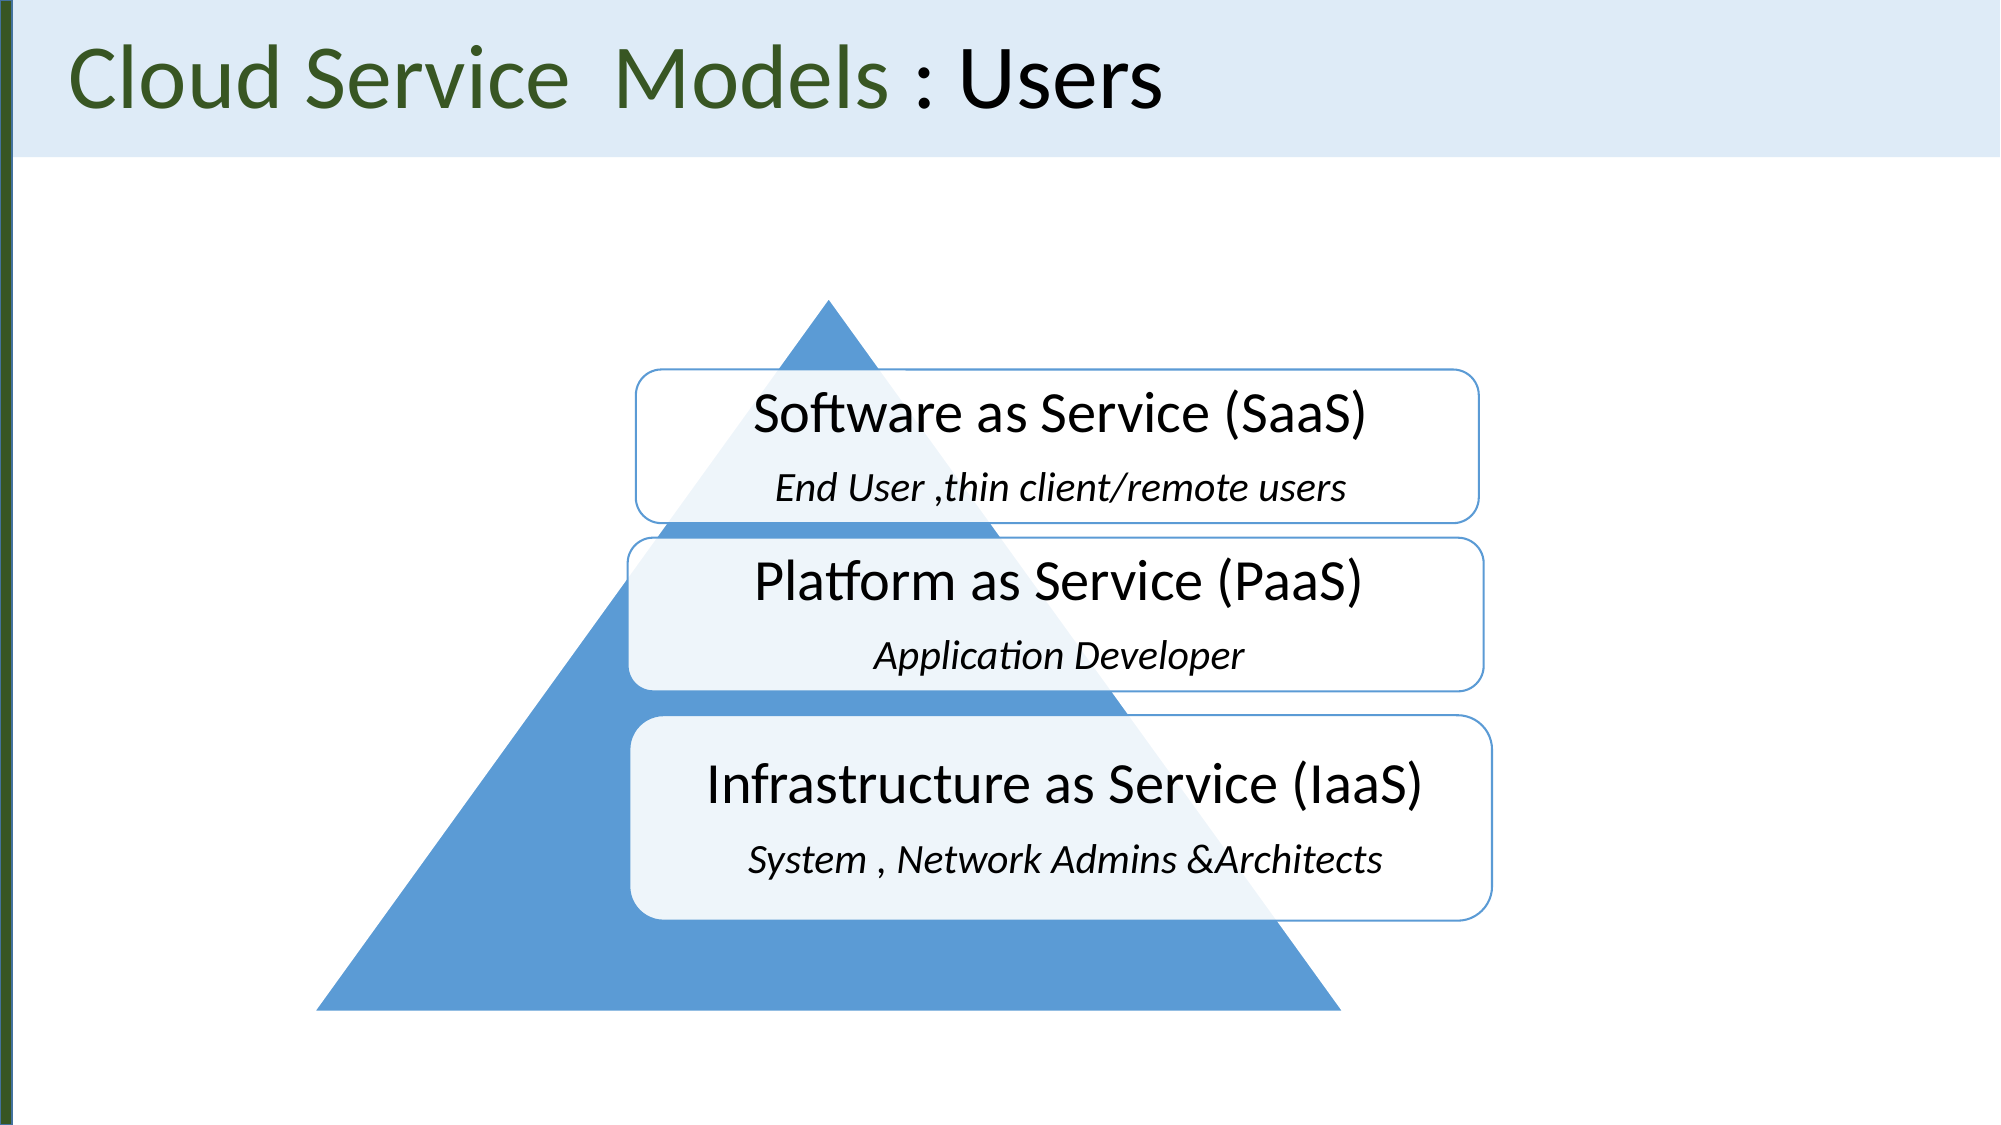

Cloud Service  Models : Users
Software as Service (SaaS)
End User ,thin client/remote users
Platform as Service (PaaS)
Application Developer
Infrastructure as Service (IaaS)
System , Network Admins &Architects